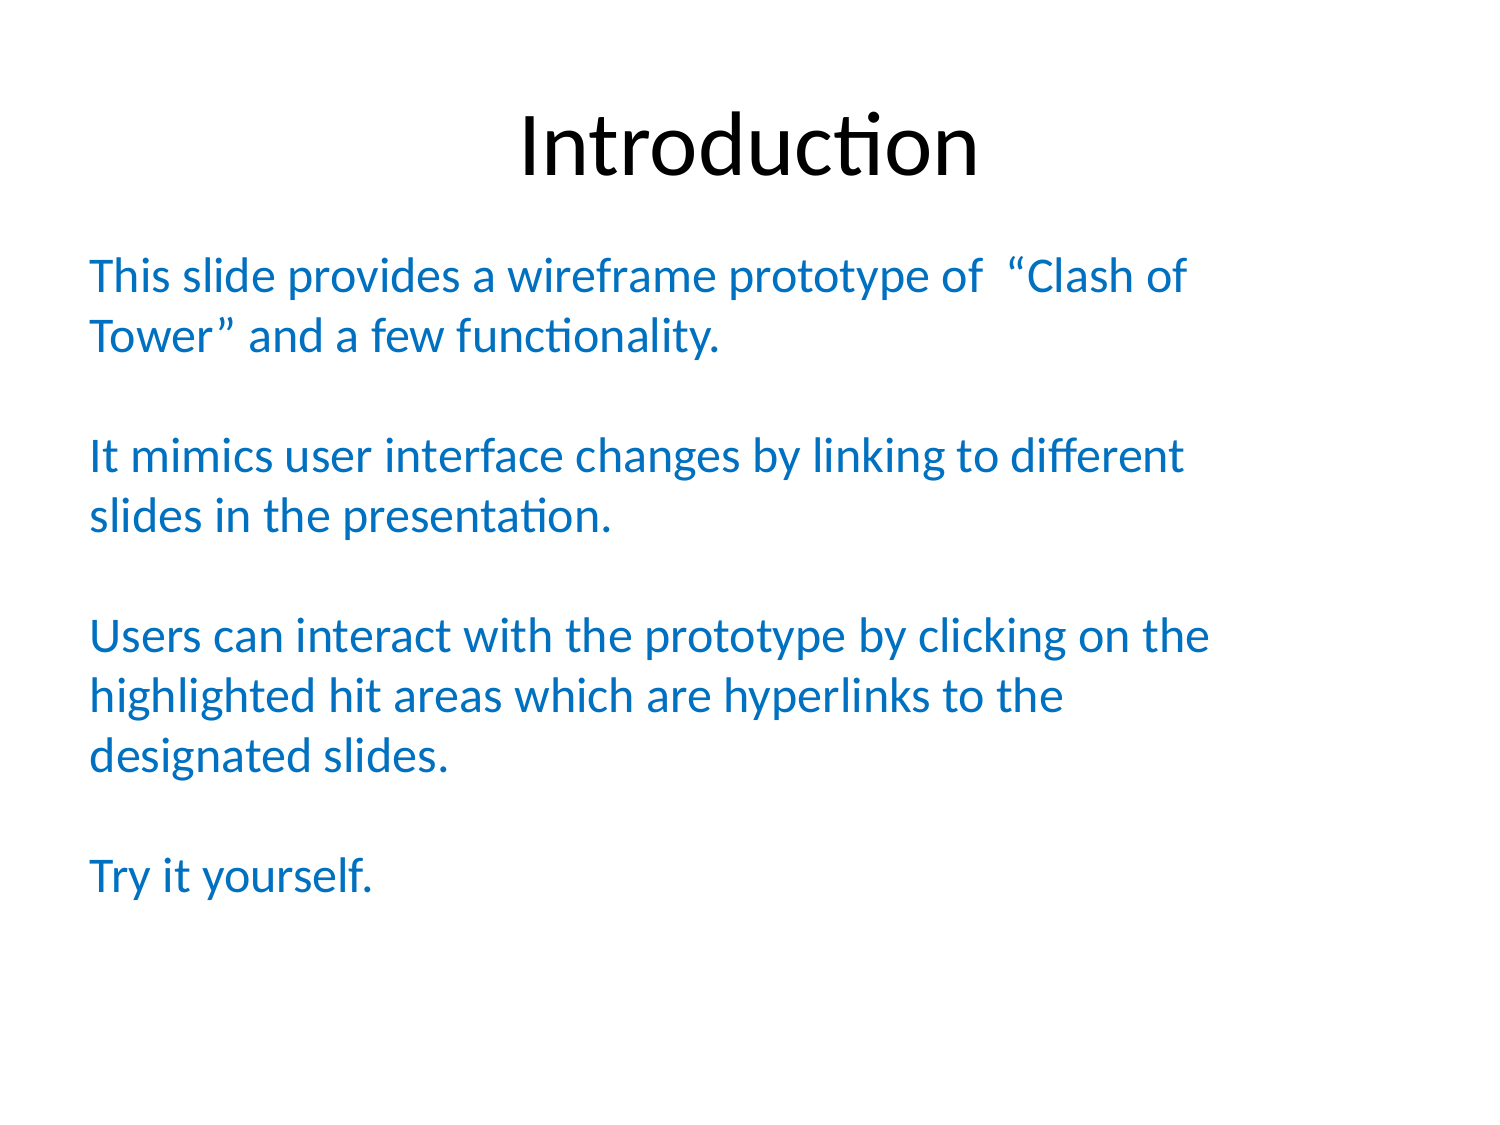

# Introduction
This slide provides a wireframe prototype of  “Clash of Tower” and a few functionality.

It mimics user interface changes by linking to different slides in the presentation.

Users can interact with the prototype by clicking on the highlighted hit areas which are hyperlinks to the designated slides.

Try it yourself.